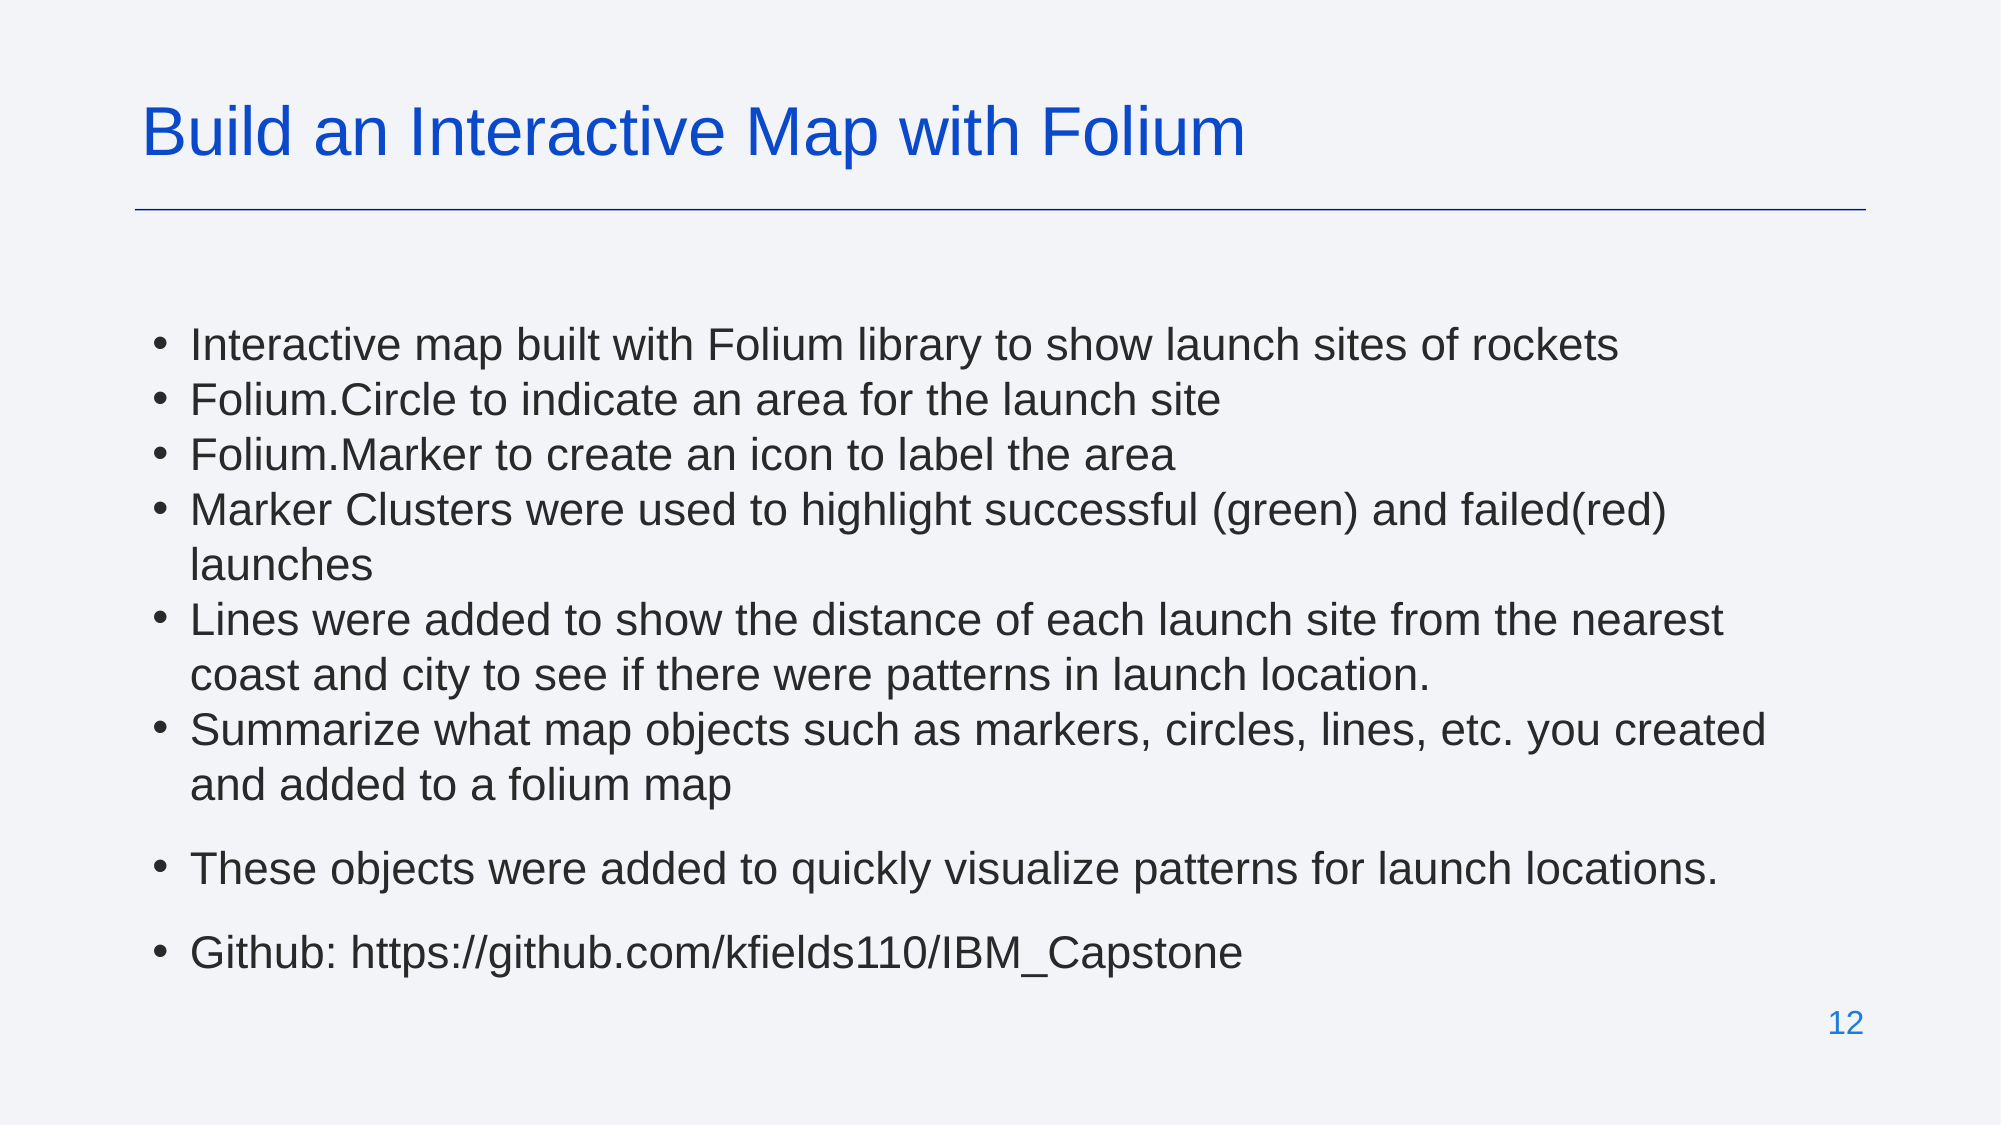

Build an Interactive Map with Folium
Interactive map built with Folium library to show launch sites of rockets
Folium.Circle to indicate an area for the launch site
Folium.Marker to create an icon to label the area
Marker Clusters were used to highlight successful (green) and failed(red) launches
Lines were added to show the distance of each launch site from the nearest coast and city to see if there were patterns in launch location.
Summarize what map objects such as markers, circles, lines, etc. you created and added to a folium map
These objects were added to quickly visualize patterns for launch locations.
Github: https://github.com/kfields110/IBM_Capstone

12